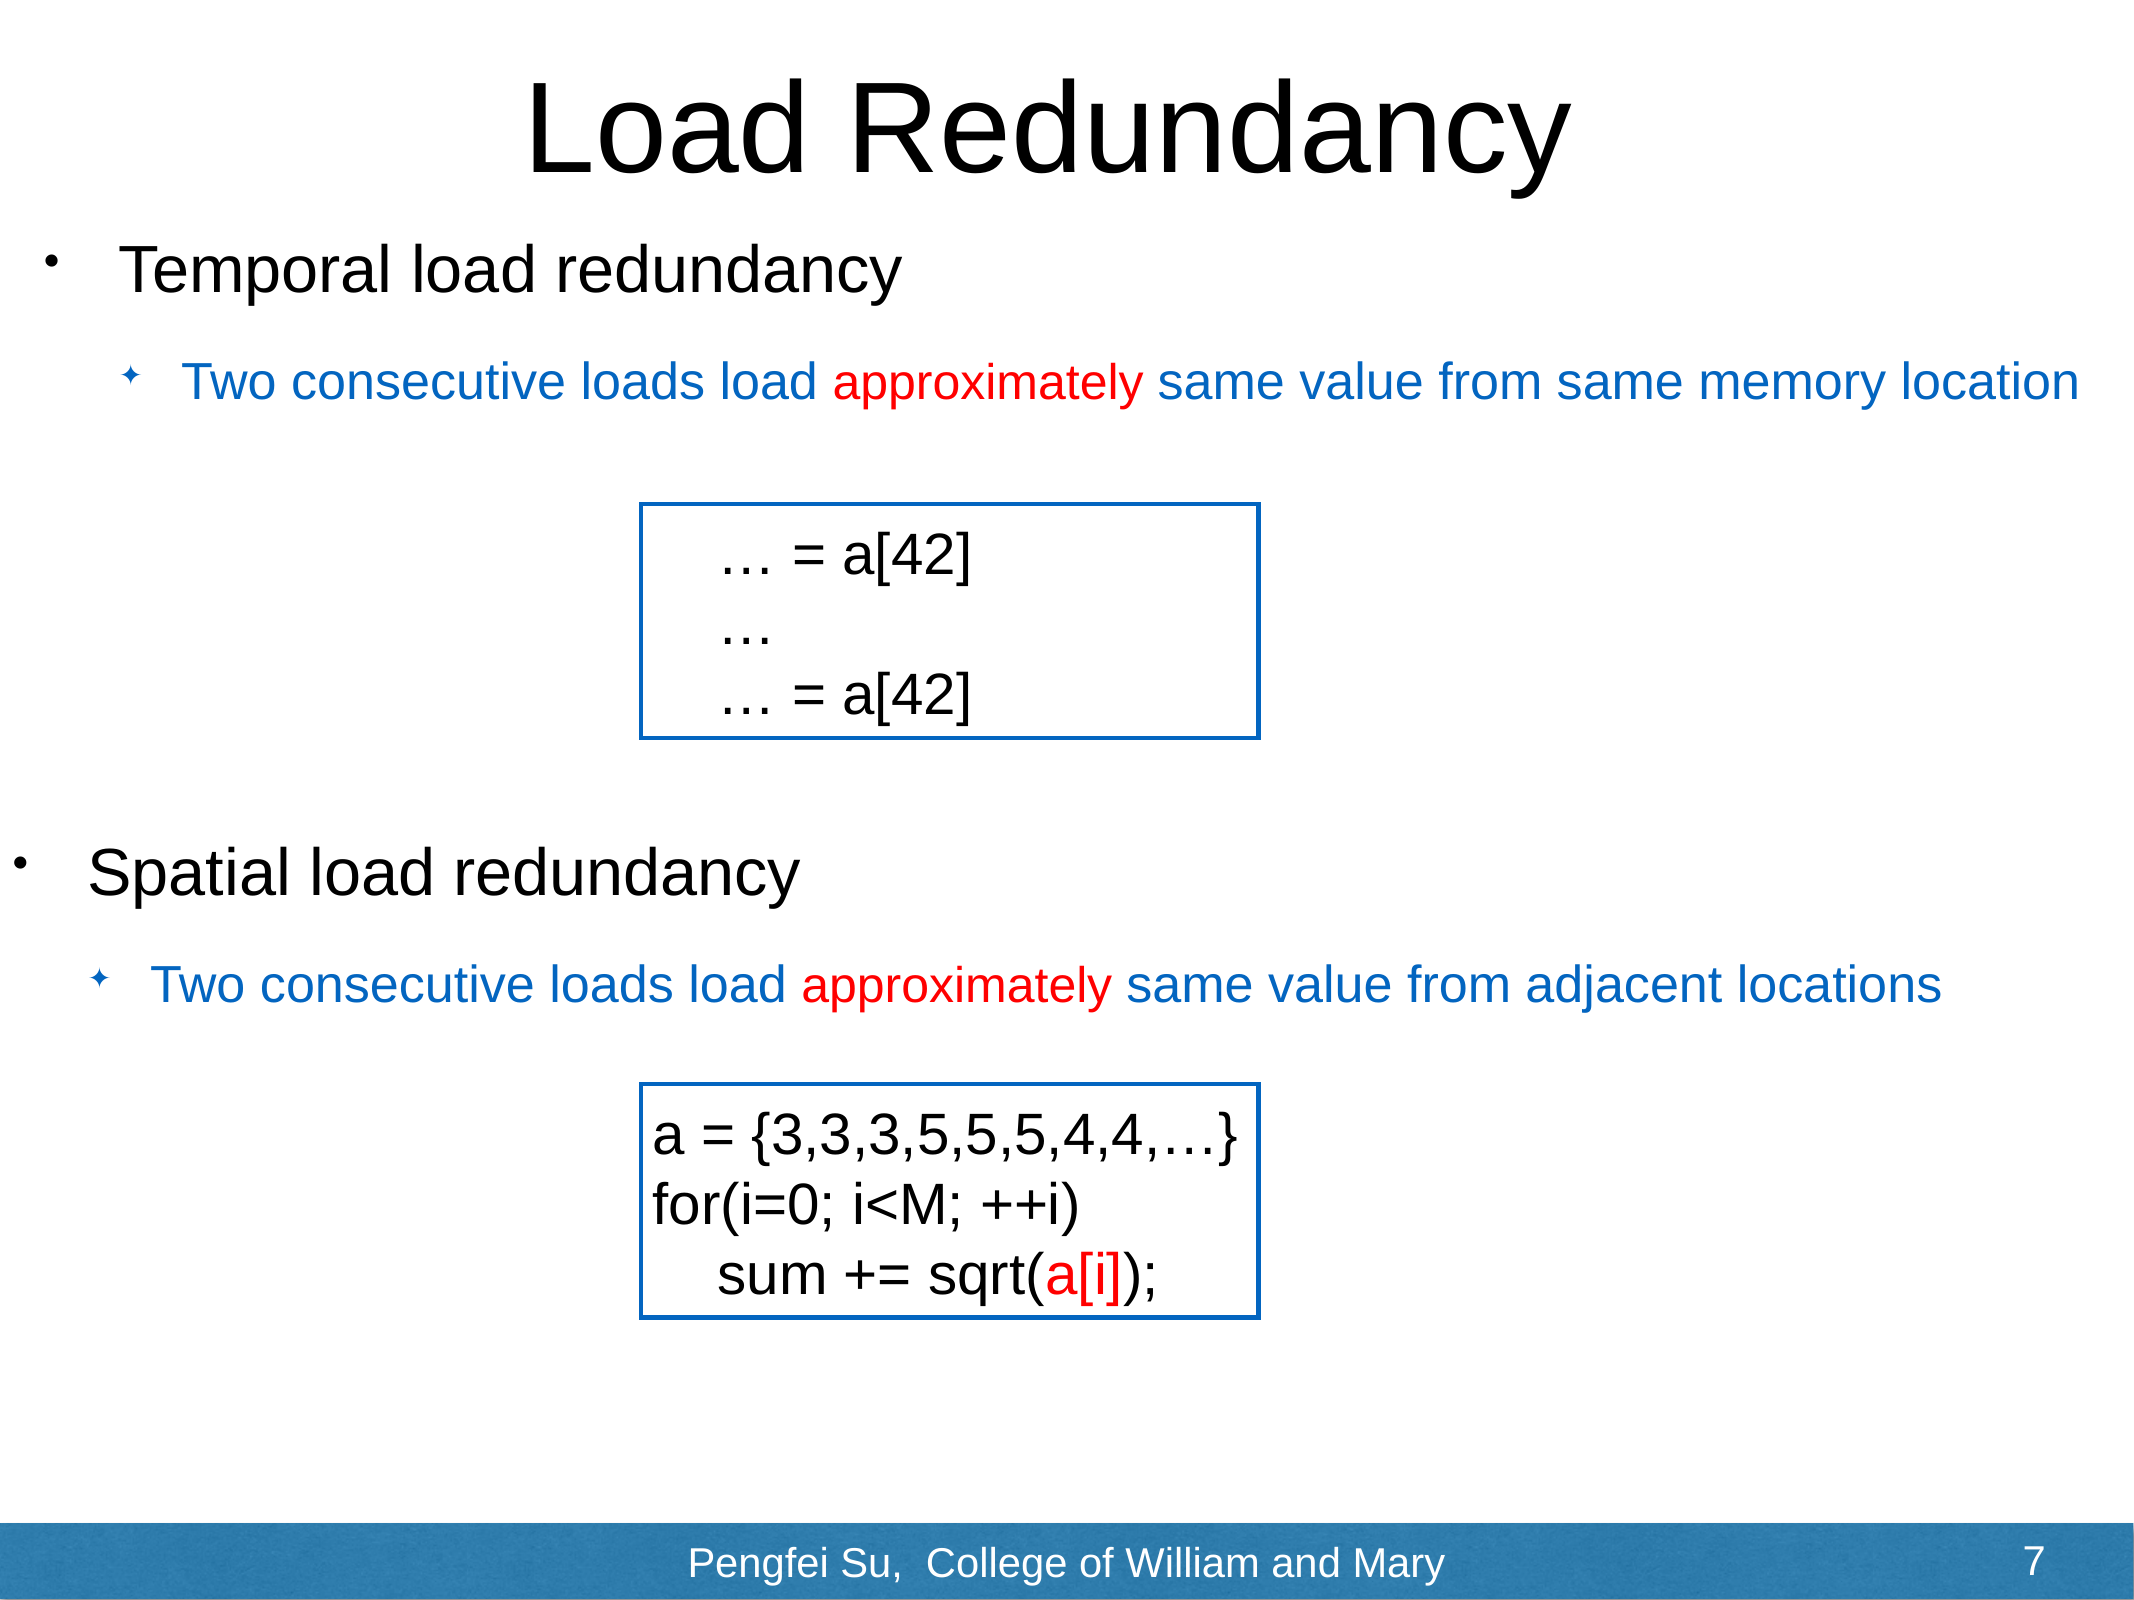

# Load Redundancy
Temporal load redundancy
Two consecutive loads load approximately same value from same memory location
    … = a[42]
    …
    … = a[42]
Spatial load redundancy
Two consecutive loads load approximately same value from adjacent locations

a = {3,3,3,5,5,5,4,4,…}
for(i=0; i<M; ++i)
    sum += sqrt(a[i]);

7